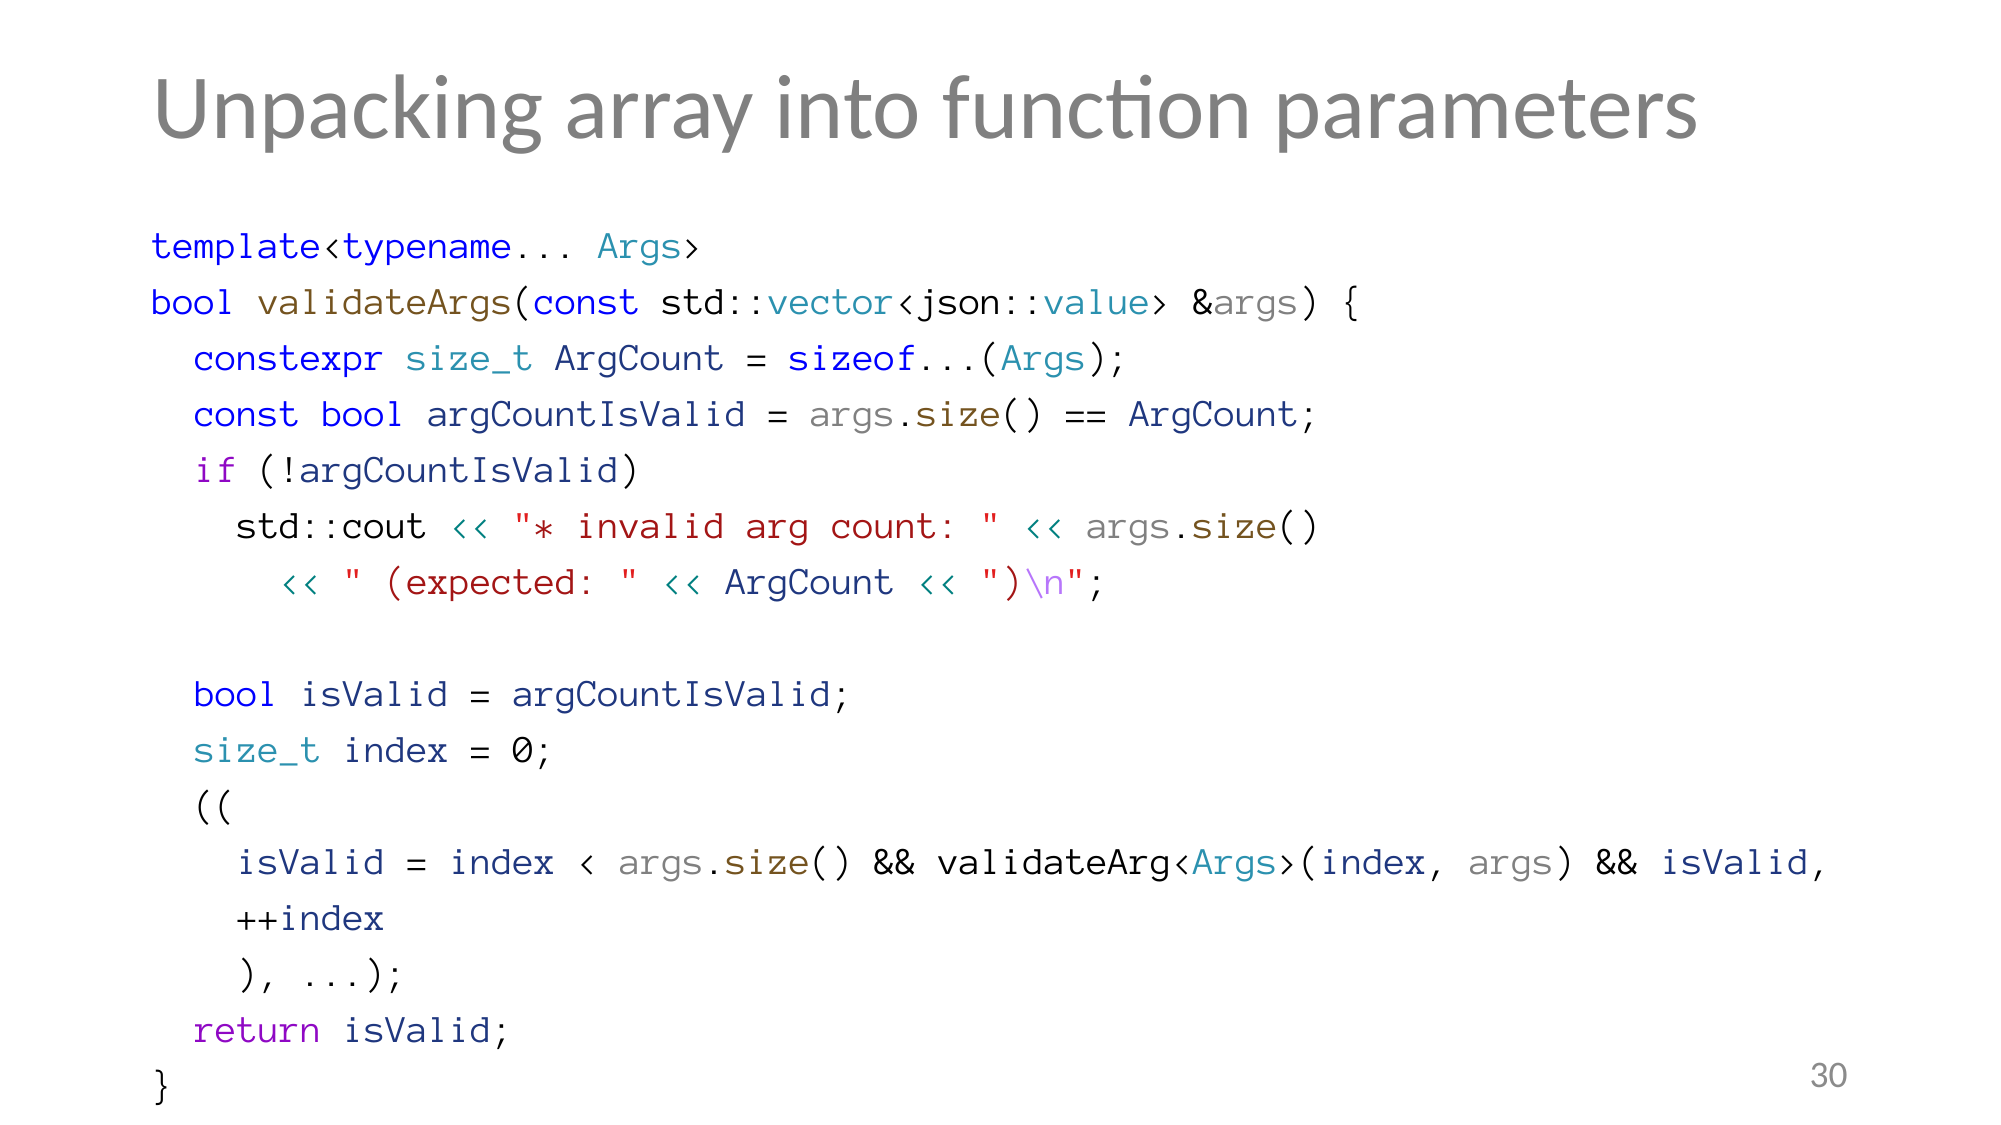

# Unpacking array into function parameters
template<typename... Args>
bool validateArgs(const std::vector<json::value> &args) {
  constexpr size_t ArgCount = sizeof...(Args);
  const bool argCountIsValid = args.size() == ArgCount;
  if (!argCountIsValid)
    std::cout << "* invalid arg count: " << args.size()
      << " (expected: " << ArgCount << ")\n";

  bool isValid = argCountIsValid;
  size_t index = 0;
  ((
    isValid = index < args.size() && validateArg<Args>(index, args) && isValid,
    ++index
    ), ...);
  return isValid;
}
30